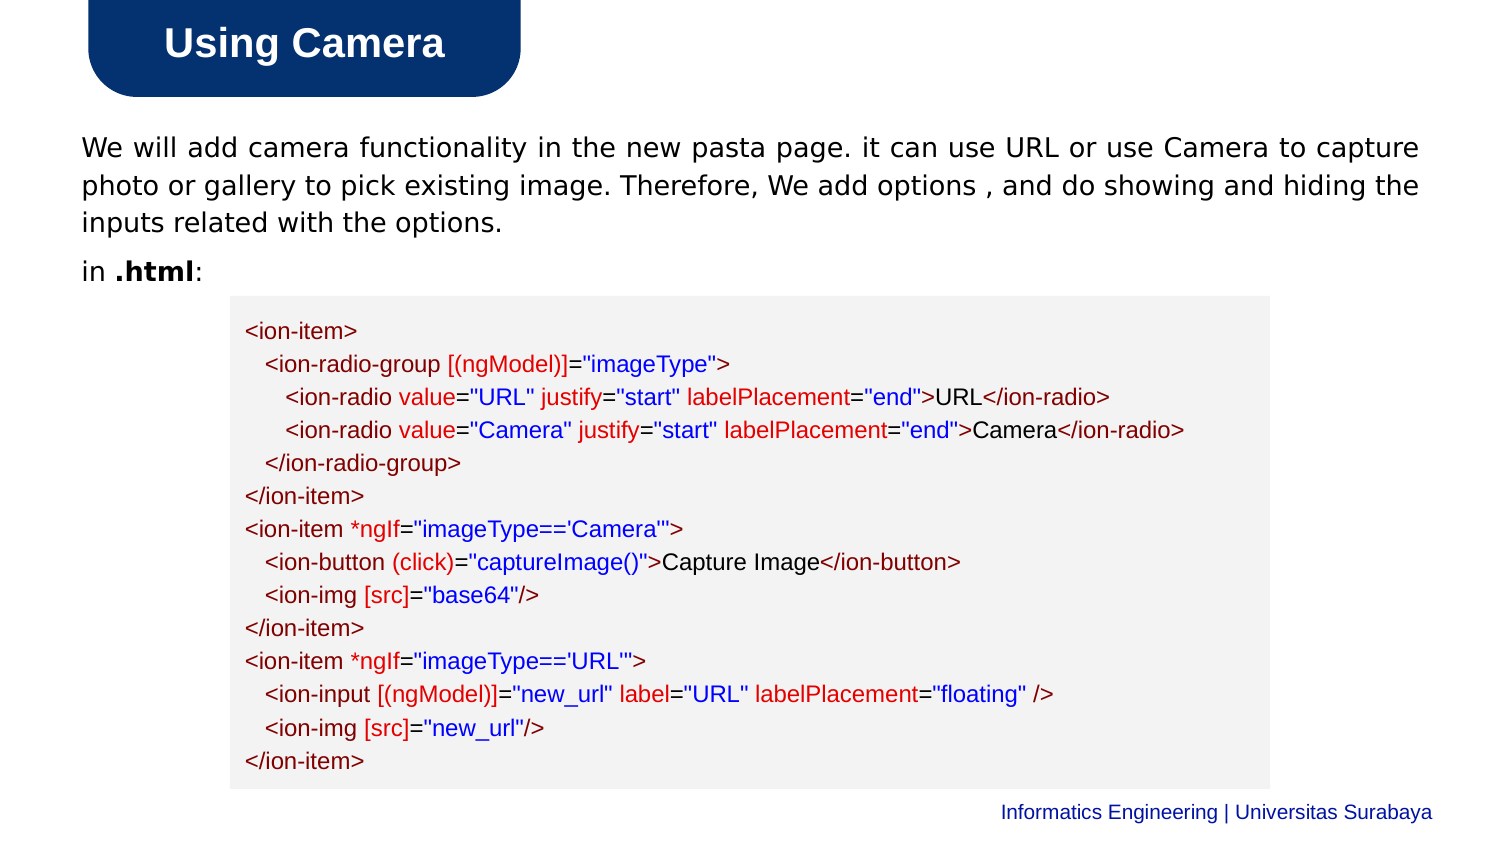

Using Camera
We will add camera functionality in the new pasta page. it can use URL or use Camera to capture photo or gallery to pick existing image. Therefore, We add options , and do showing and hiding the inputs related with the options.

in .html:
<ion-item>
   <ion-radio-group [(ngModel)]="imageType">
      <ion-radio value="URL" justify="start" labelPlacement="end">URL</ion-radio>
      <ion-radio value="Camera" justify="start" labelPlacement="end">Camera</ion-radio>
   </ion-radio-group>
</ion-item>
<ion-item *ngIf="imageType=='Camera'">
   <ion-button (click)="captureImage()">Capture Image</ion-button>
   <ion-img [src]="base64"/>
</ion-item>
<ion-item *ngIf="imageType=='URL'">
   <ion-input [(ngModel)]="new_url" label="URL" labelPlacement="floating" />
   <ion-img [src]="new_url"/>
</ion-item>
Informatics Engineering | Universitas Surabaya